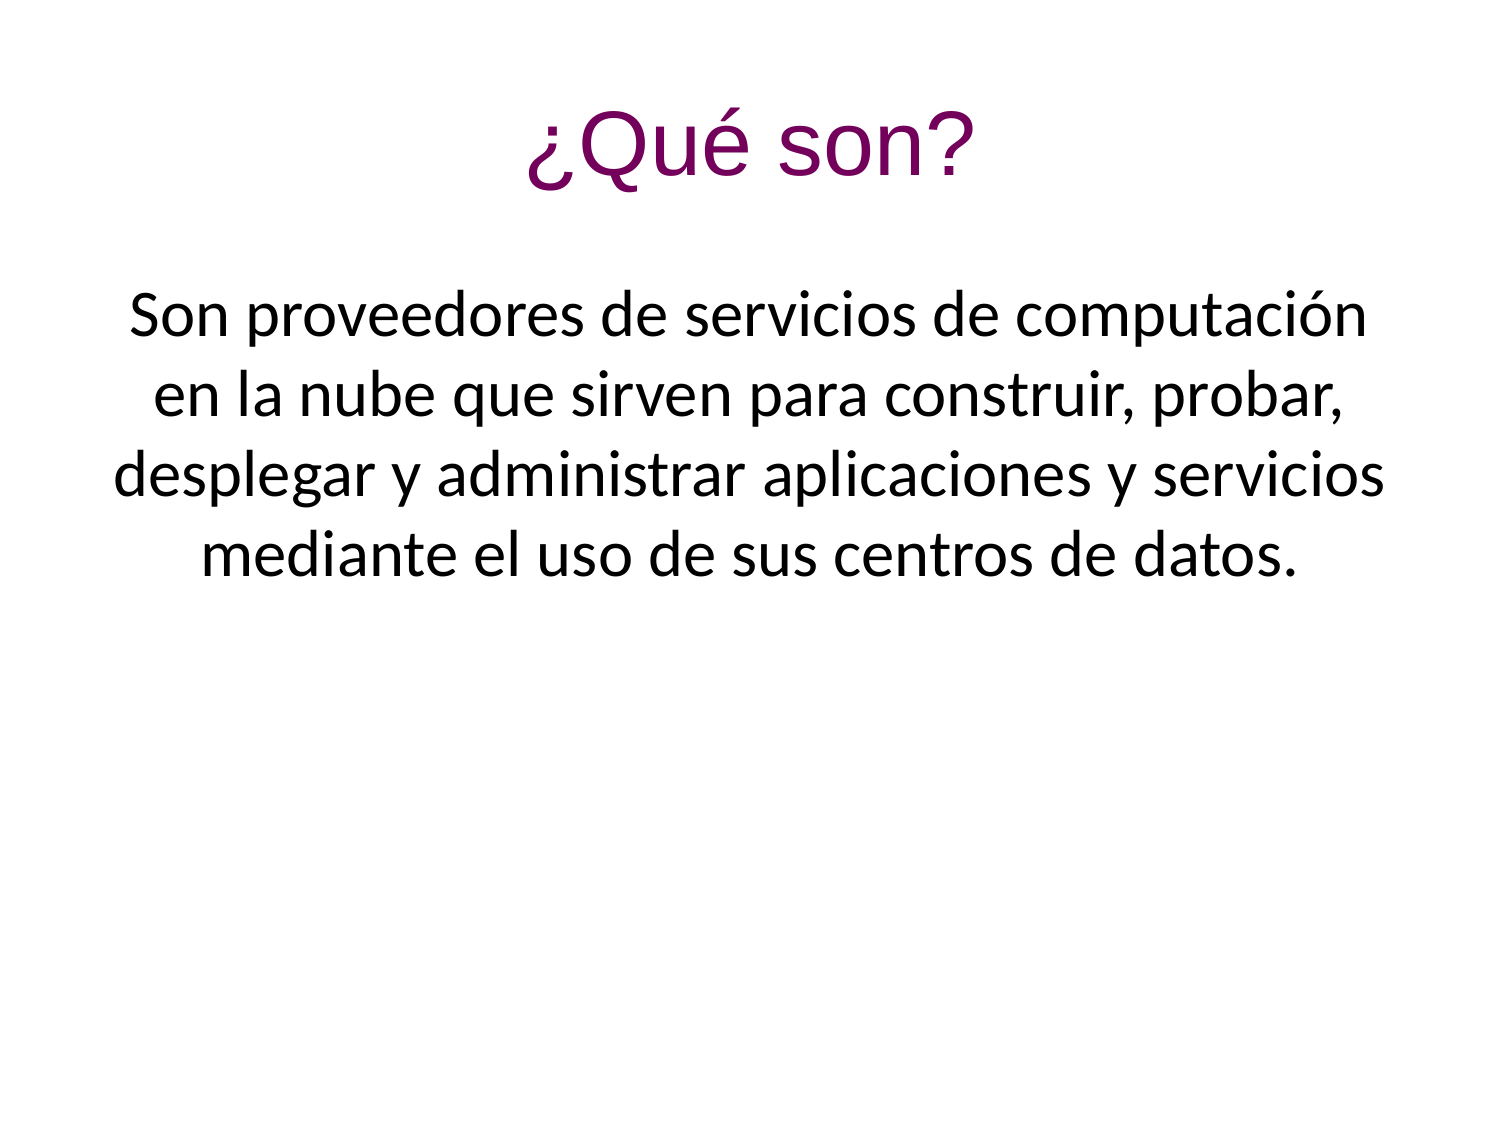

# ¿Qué son?
Son proveedores de servicios de computación en la nube que sirven para construir, probar, desplegar y administrar aplicaciones y servicios mediante el uso de sus centros de datos.